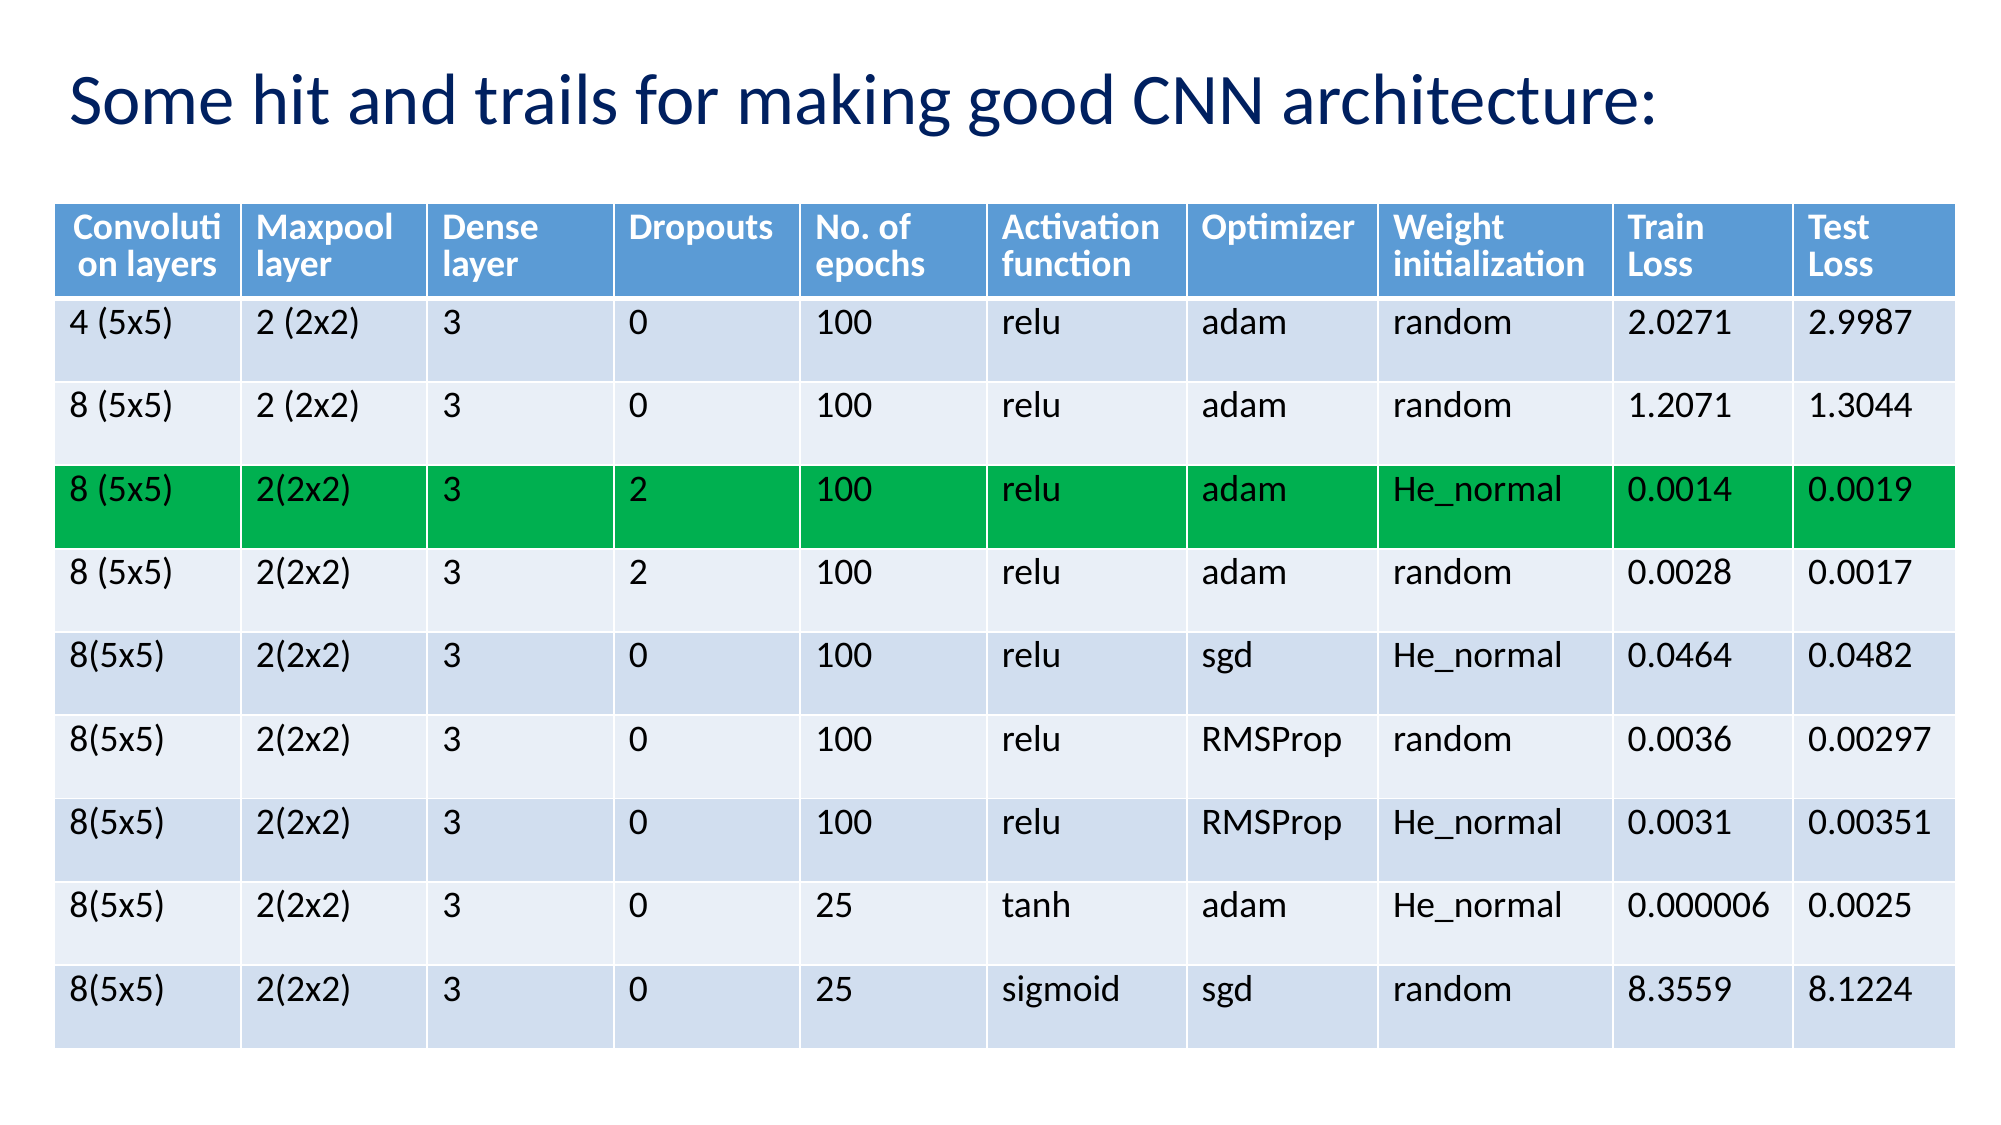

# Some hit and trails for making good CNN architecture:
| Convolution layers | Maxpool layer | Dense layer | Dropouts | No. of epochs | Activation function | Optimizer | Weight initialization | Train Loss | Test Loss |
| --- | --- | --- | --- | --- | --- | --- | --- | --- | --- |
| 4 (5x5) | 2 (2x2) | 3 | 0 | 100 | relu | adam | random | 2.0271 | 2.9987 |
| 8 (5x5) | 2 (2x2) | 3 | 0 | 100 | relu | adam | random | 1.2071 | 1.3044 |
| 8 (5x5) | 2(2x2) | 3 | 2 | 100 | relu | adam | He\_normal | 0.0014 | 0.0019 |
| 8 (5x5) | 2(2x2) | 3 | 2 | 100 | relu | adam | random | 0.0028 | 0.0017 |
| 8(5x5) | 2(2x2) | 3 | 0 | 100 | relu | sgd | He\_normal | 0.0464 | 0.0482 |
| 8(5x5) | 2(2x2) | 3 | 0 | 100 | relu | RMSProp | random | 0.0036 | 0.00297 |
| 8(5x5) | 2(2x2) | 3 | 0 | 100 | relu | RMSProp | He\_normal | 0.0031 | 0.00351 |
| 8(5x5) | 2(2x2) | 3 | 0 | 25 | tanh | adam | He\_normal | 0.000006 | 0.0025 |
| 8(5x5) | 2(2x2) | 3 | 0 | 25 | sigmoid | sgd | random | 8.3559 | 8.1224 |